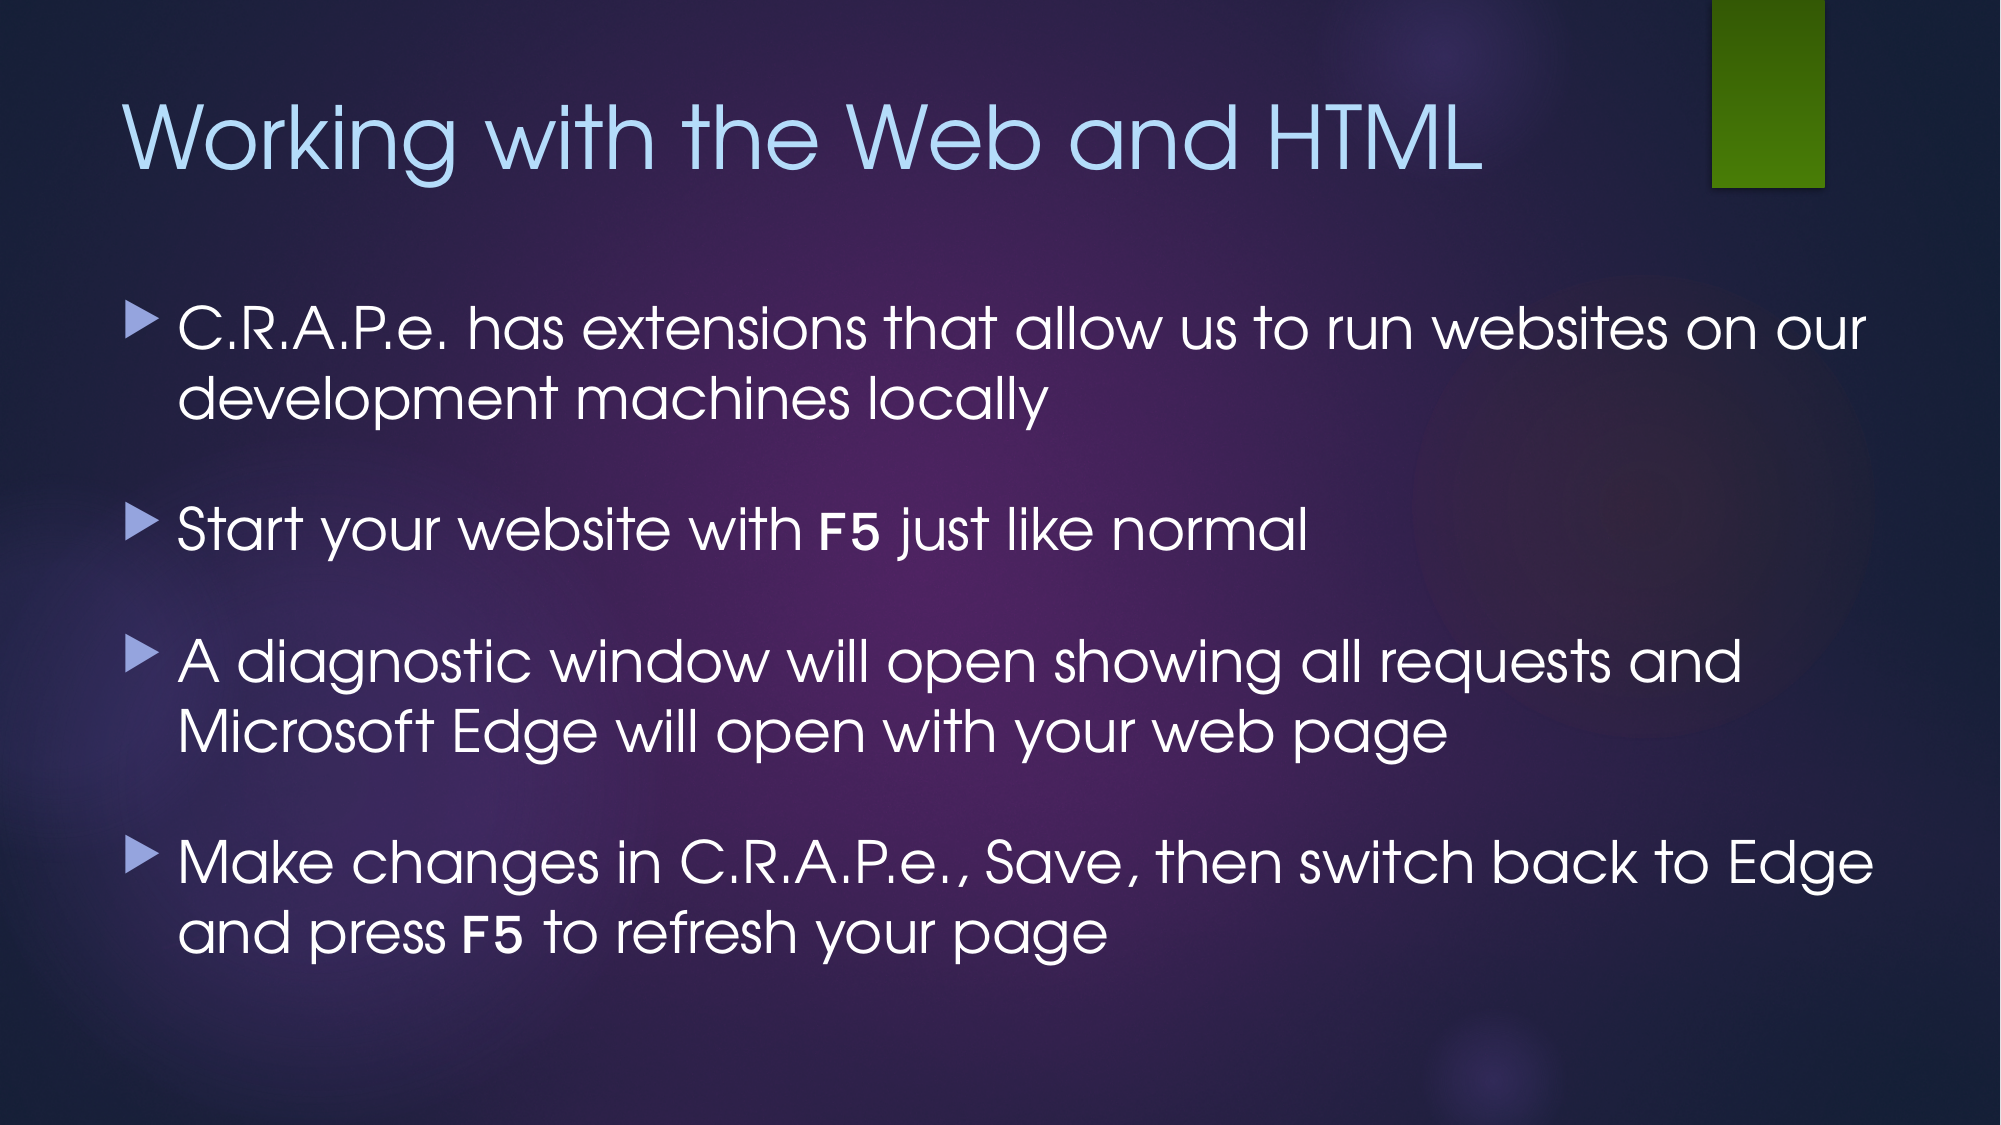

# Working with the Web and HTML
C.R.A.P.e. has extensions that allow us to run websites on our development machines locally

Start your website with F5 just like normal

A diagnostic window will open showing all requests and Microsoft Edge will open with your web page

Make changes in C.R.A.P.e., Save, then switch back to Edge and press F5 to refresh your page